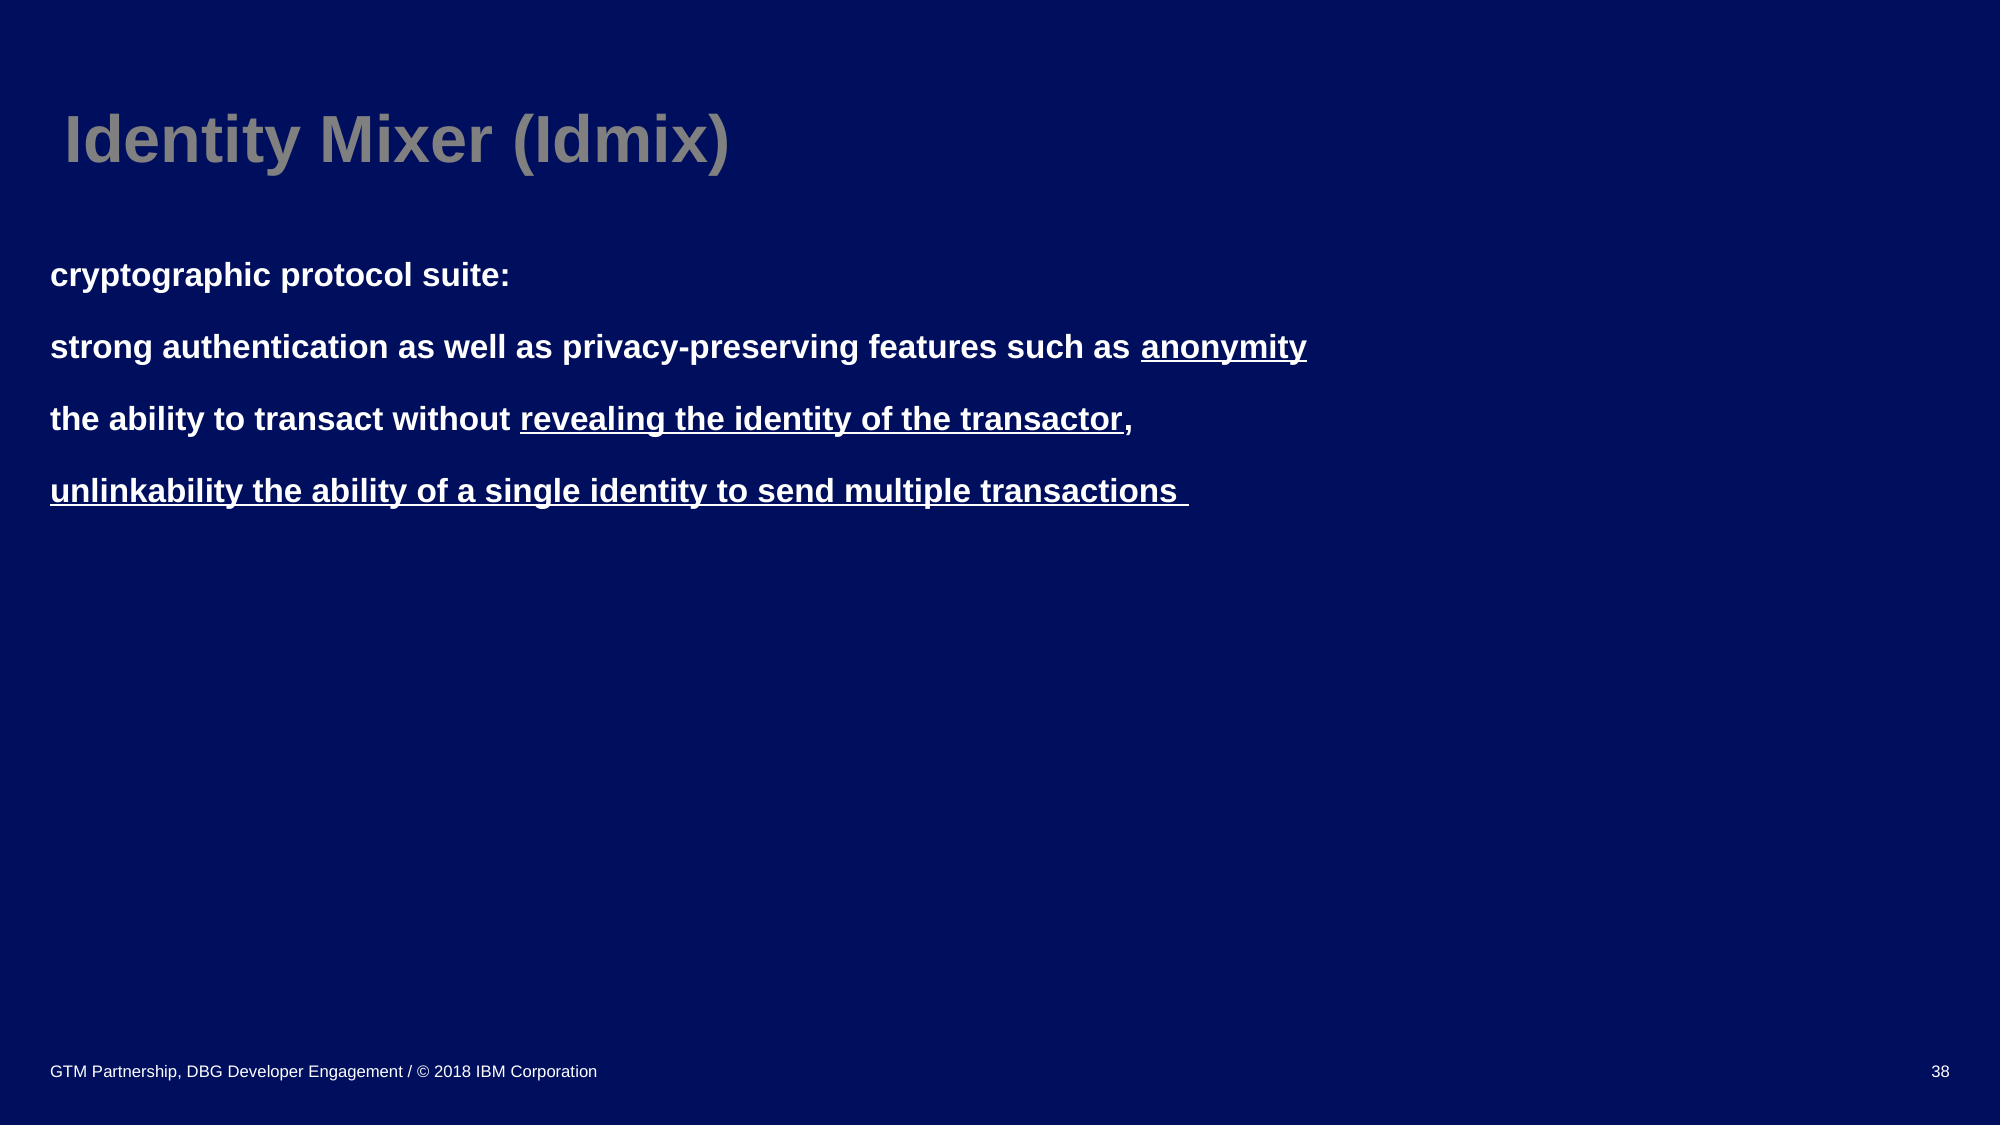

Identity Mixer (Idmix)
# cryptographic protocol suite: strong authentication as well as privacy-preserving features such as anonymity the ability to transact without revealing the identity of the transactor, unlinkability the ability of a single identity to send multiple transactions
GTM Partnership, DBG Developer Engagement / © 2018 IBM Corporation
38